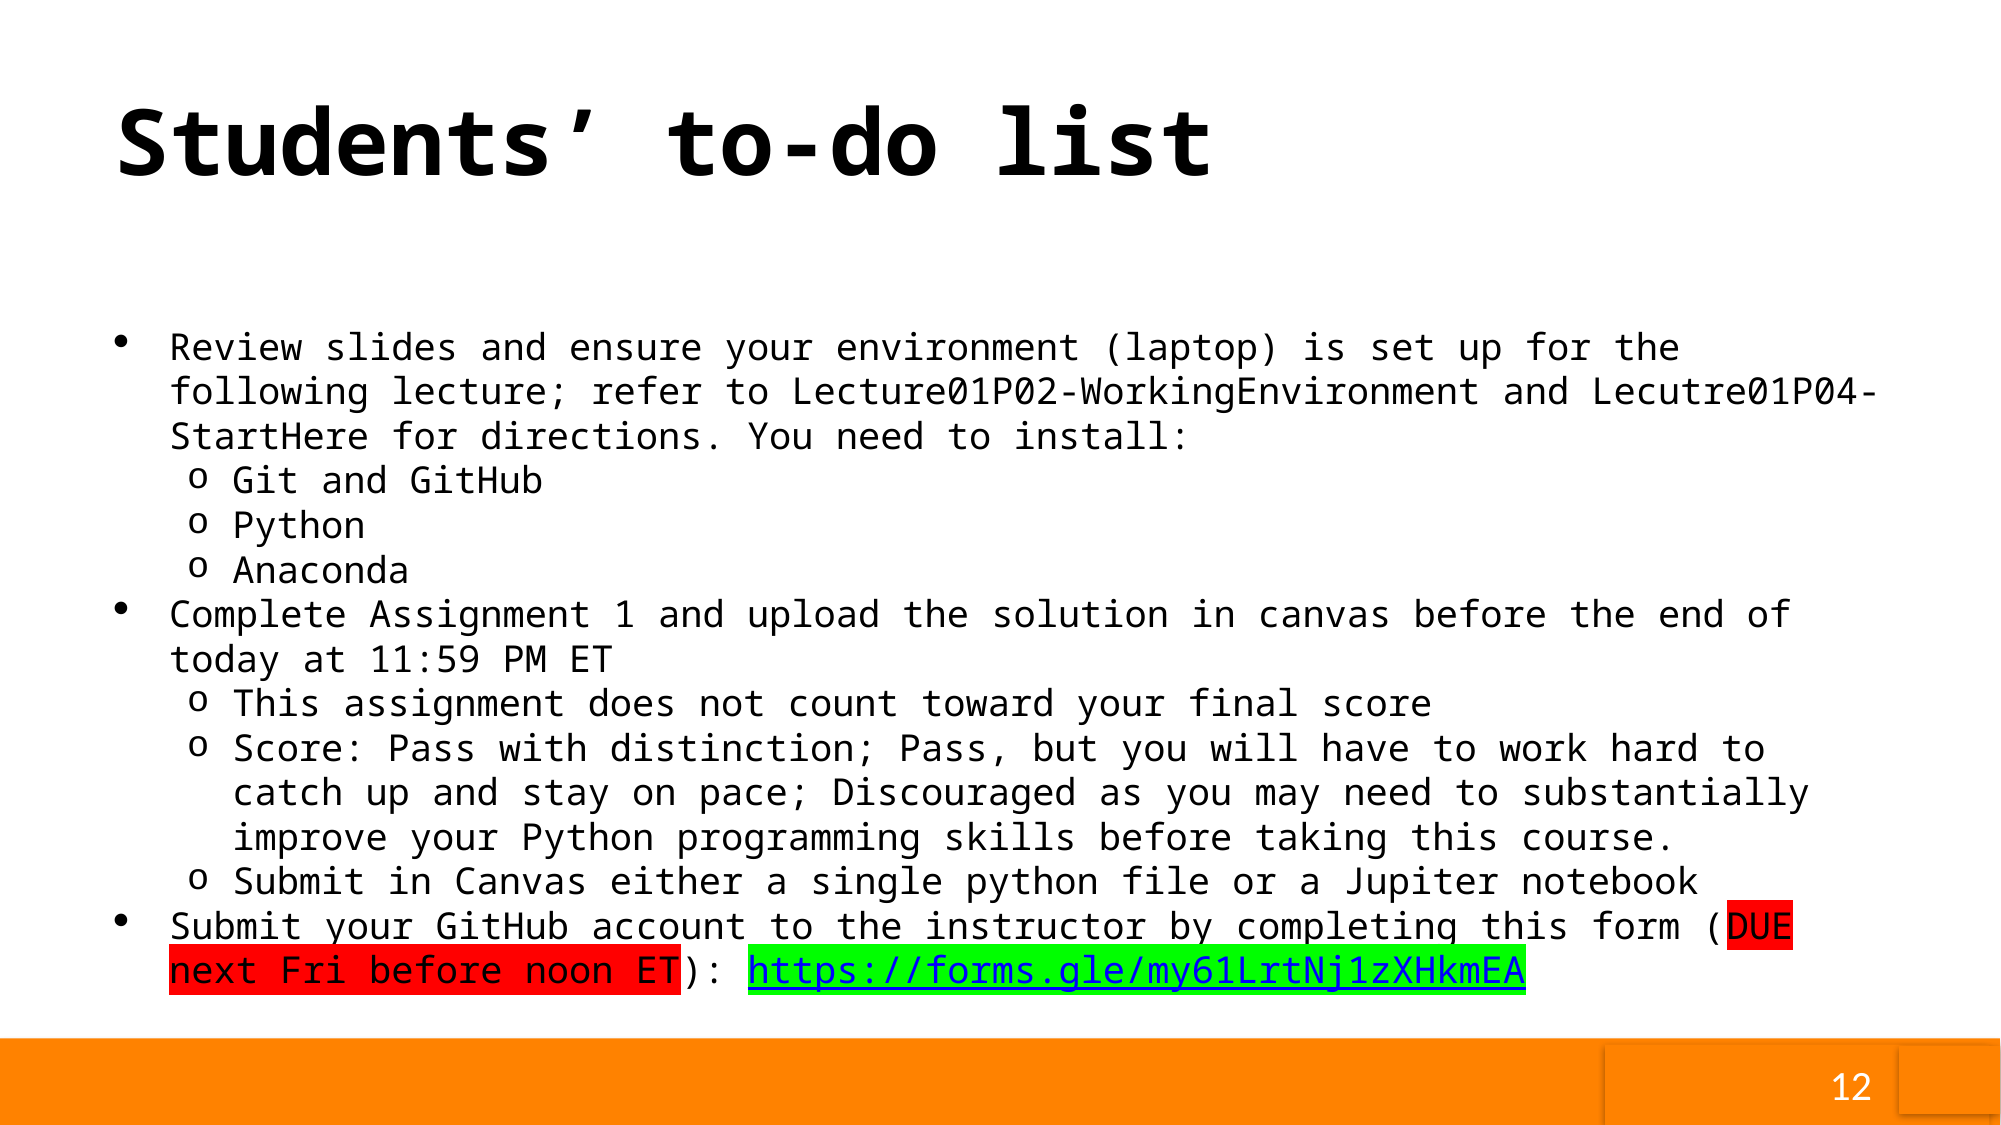

# Students’ to-do list

Review slides and ensure your environment (laptop) is set up for the following lecture; refer to Lecture01P02-WorkingEnvironment and Lecutre01P04-StartHere for directions. You need to install:
Git and GitHub
Python
Anaconda
Complete Assignment 1 and upload the solution in canvas before the end of today at 11:59 PM ET
This assignment does not count toward your final score
Score: Pass with distinction; Pass, but you will have to work hard to catch up and stay on pace; Discouraged as you may need to substantially improve your Python programming skills before taking this course.
Submit in Canvas either a single python file or a Jupiter notebook
Submit your GitHub account to the instructor by completing this form (DUE next Fri before noon ET): https://forms.gle/my61LrtNj1zXHkmEA
12